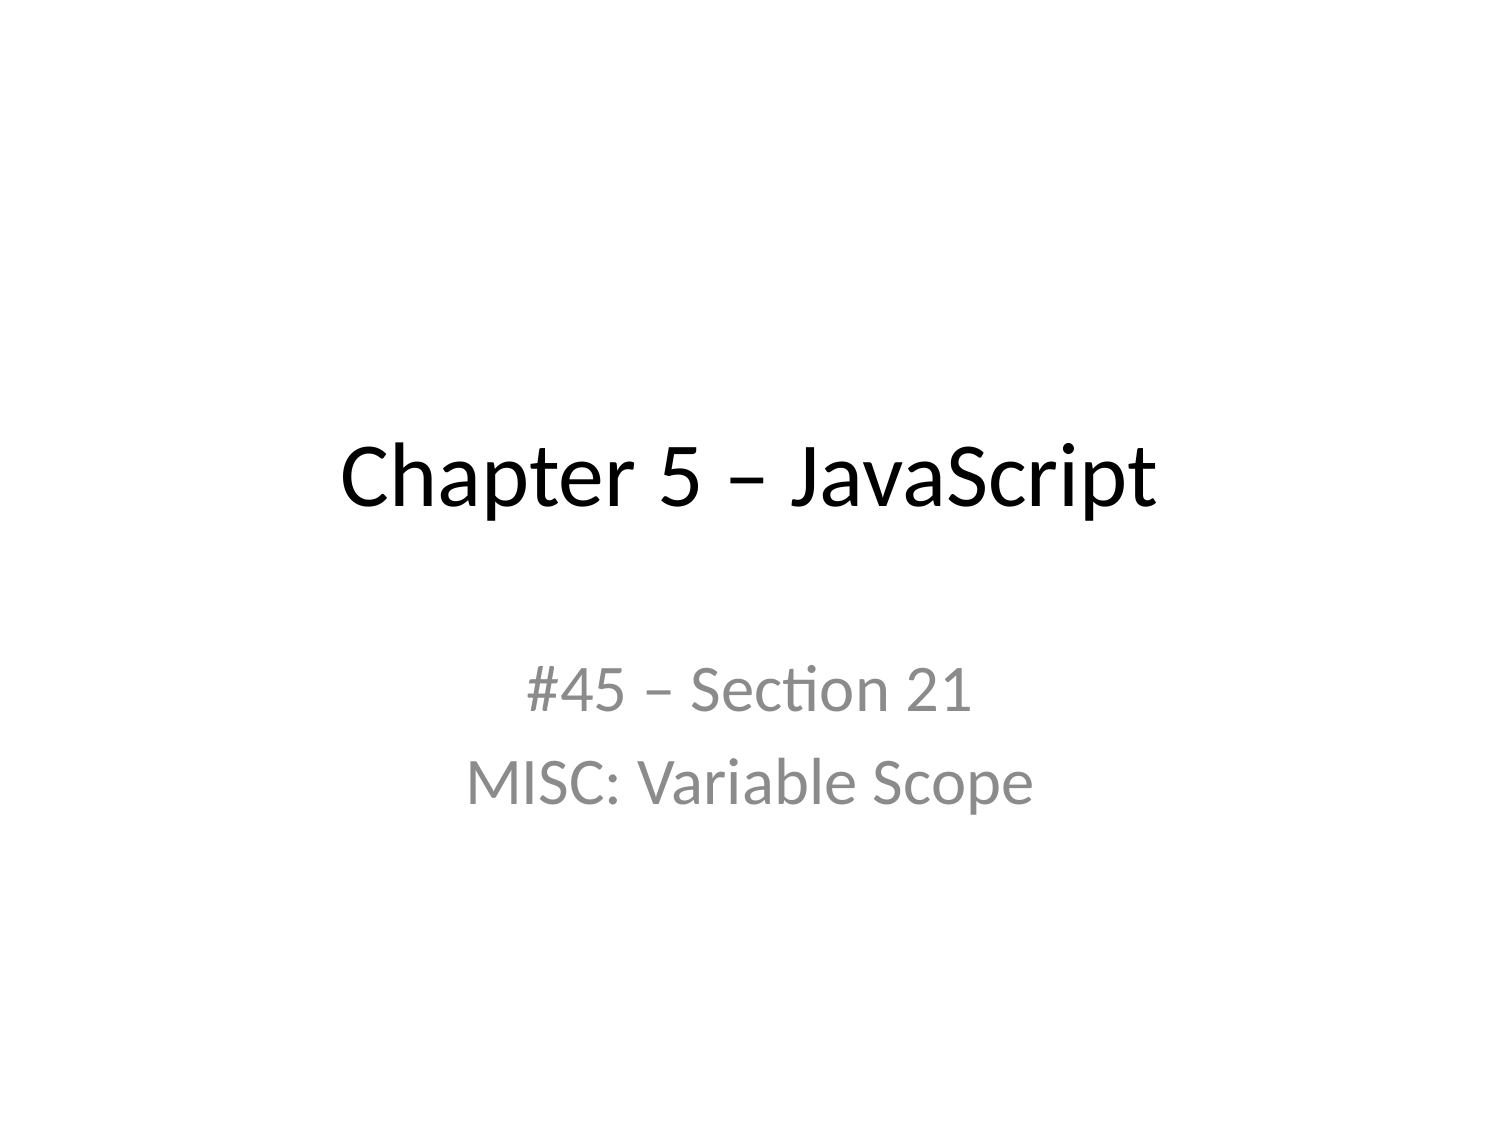

# Chapter 5 – JavaScript
#45 – Section 21
MISC: Variable Scope